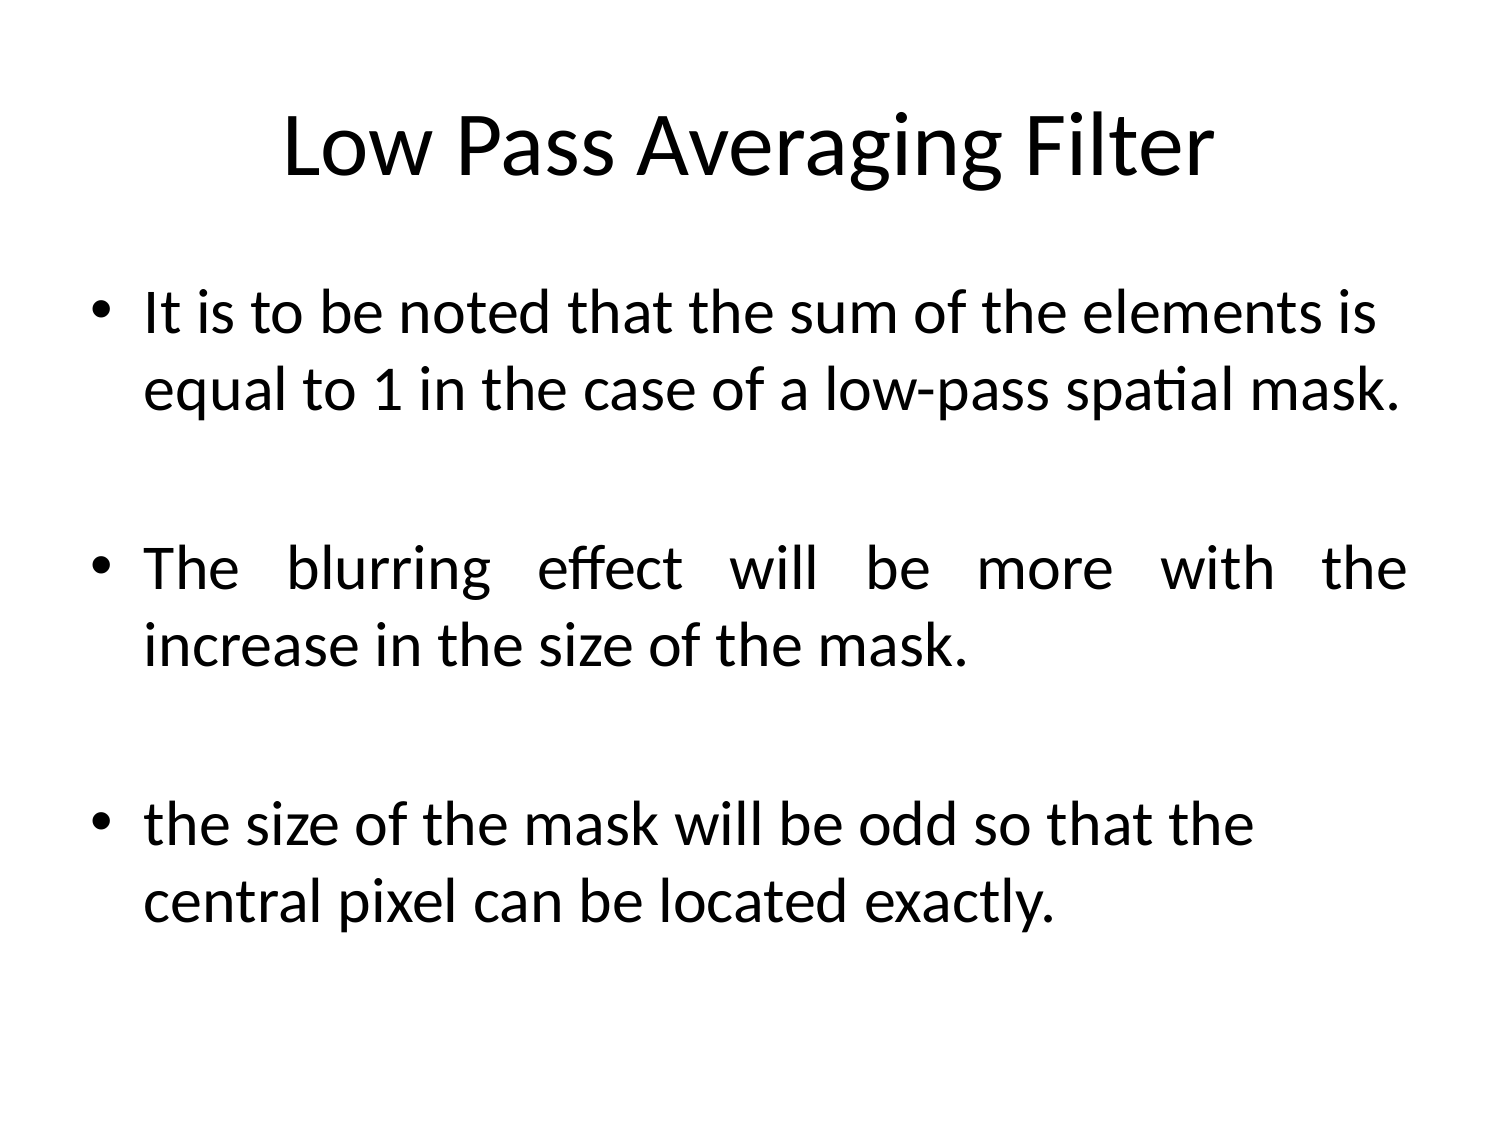

# Low Pass Averaging Filter
It is to be noted that the sum of the elements is equal to 1 in the case of a low-pass spatial mask.

The blurring effect will be more with the increase in the size of the mask.

the size of the mask will be odd so that the central pixel can be located exactly.